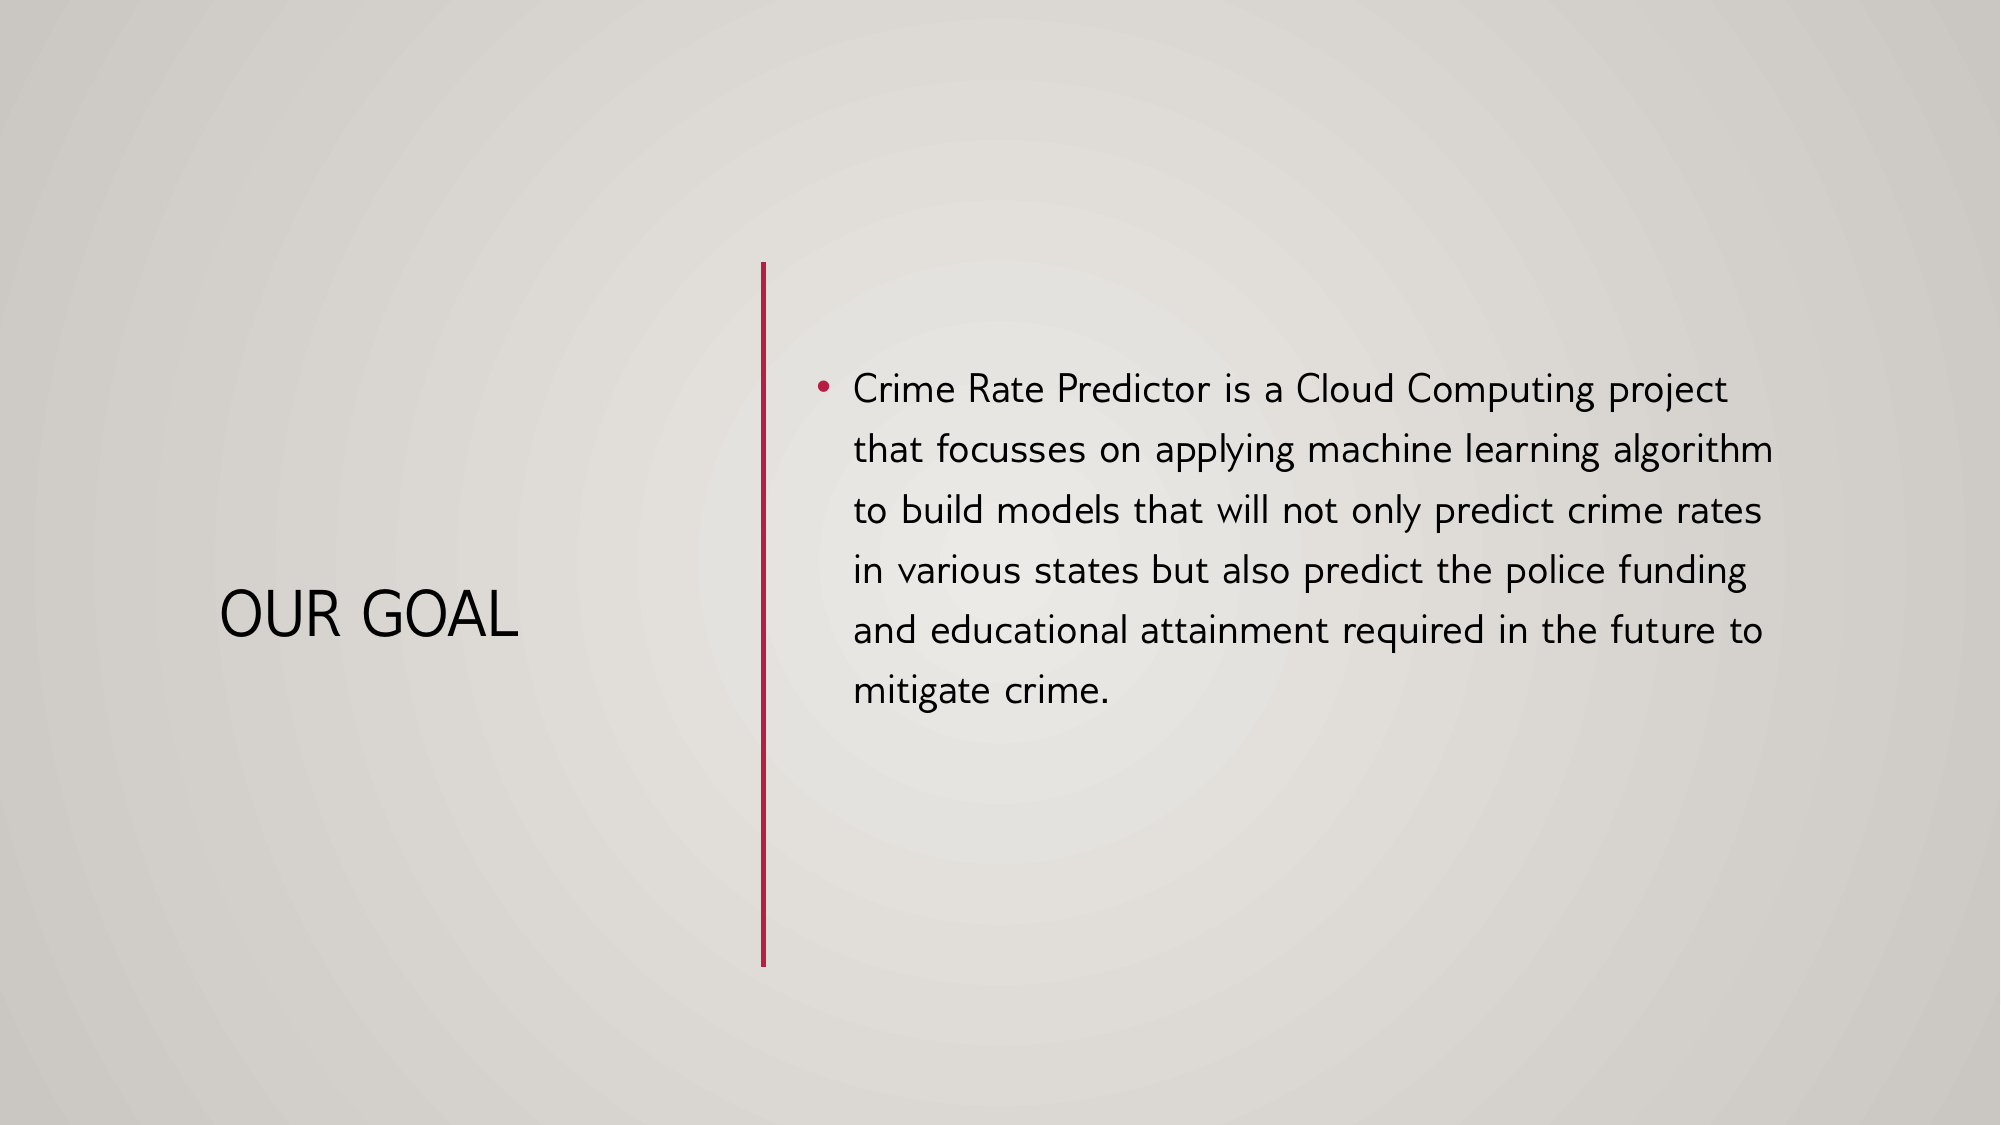

Crime Rate Predictor is a Cloud Computing project that focusses on applying machine learning algorithm to build models that will not only predict crime rates in various states but also predict the police funding and educational attainment required in the future to mitigate crime.

# Our Goal